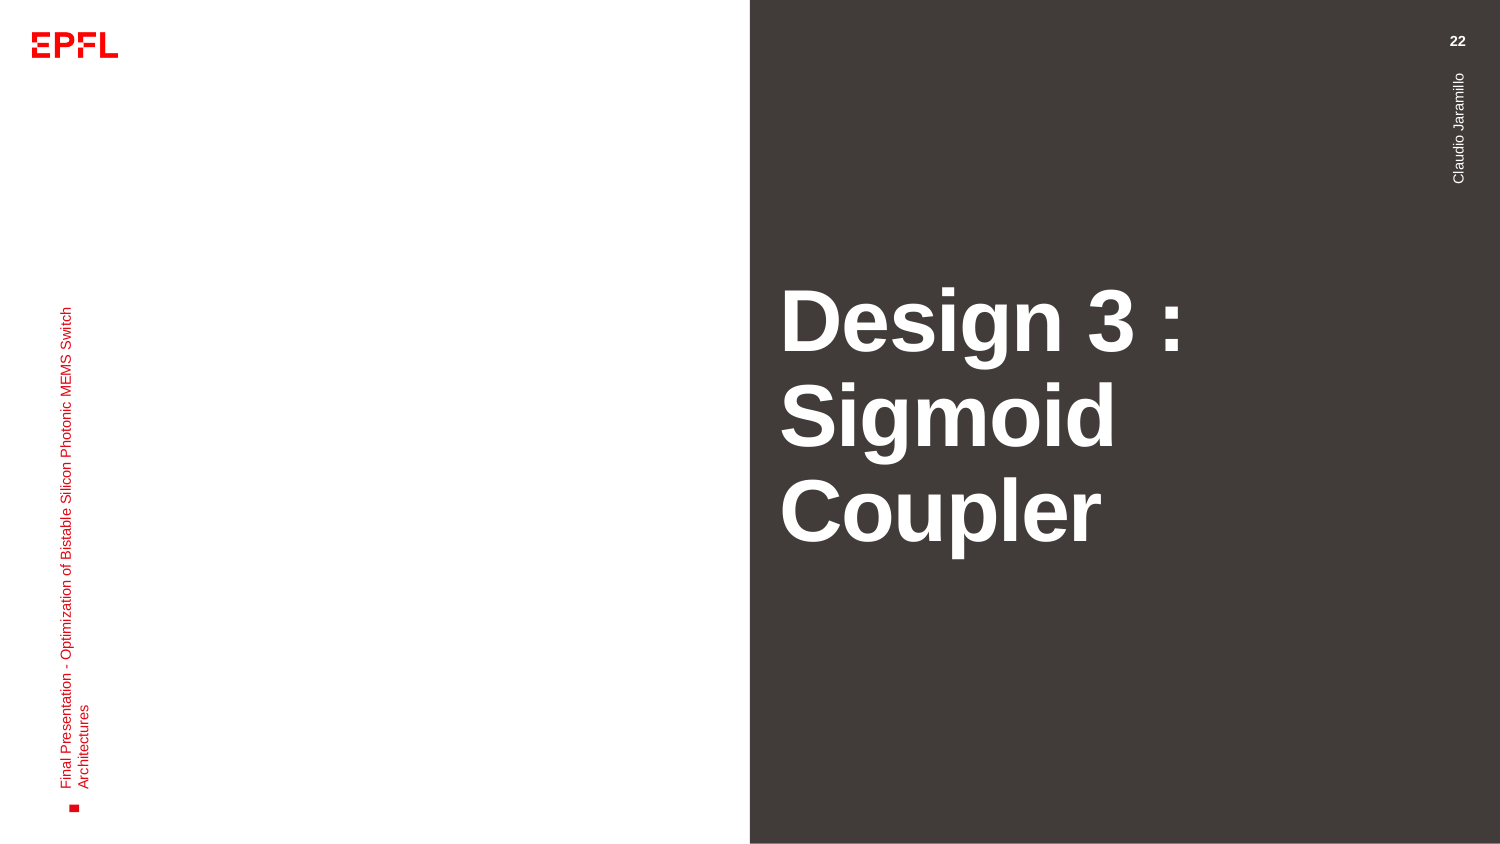

22
Claudio Jaramillo
# Design 3 : Sigmoid Coupler
Final Presentation - Optimization of Bistable Silicon Photonic MEMS Switch Architectures